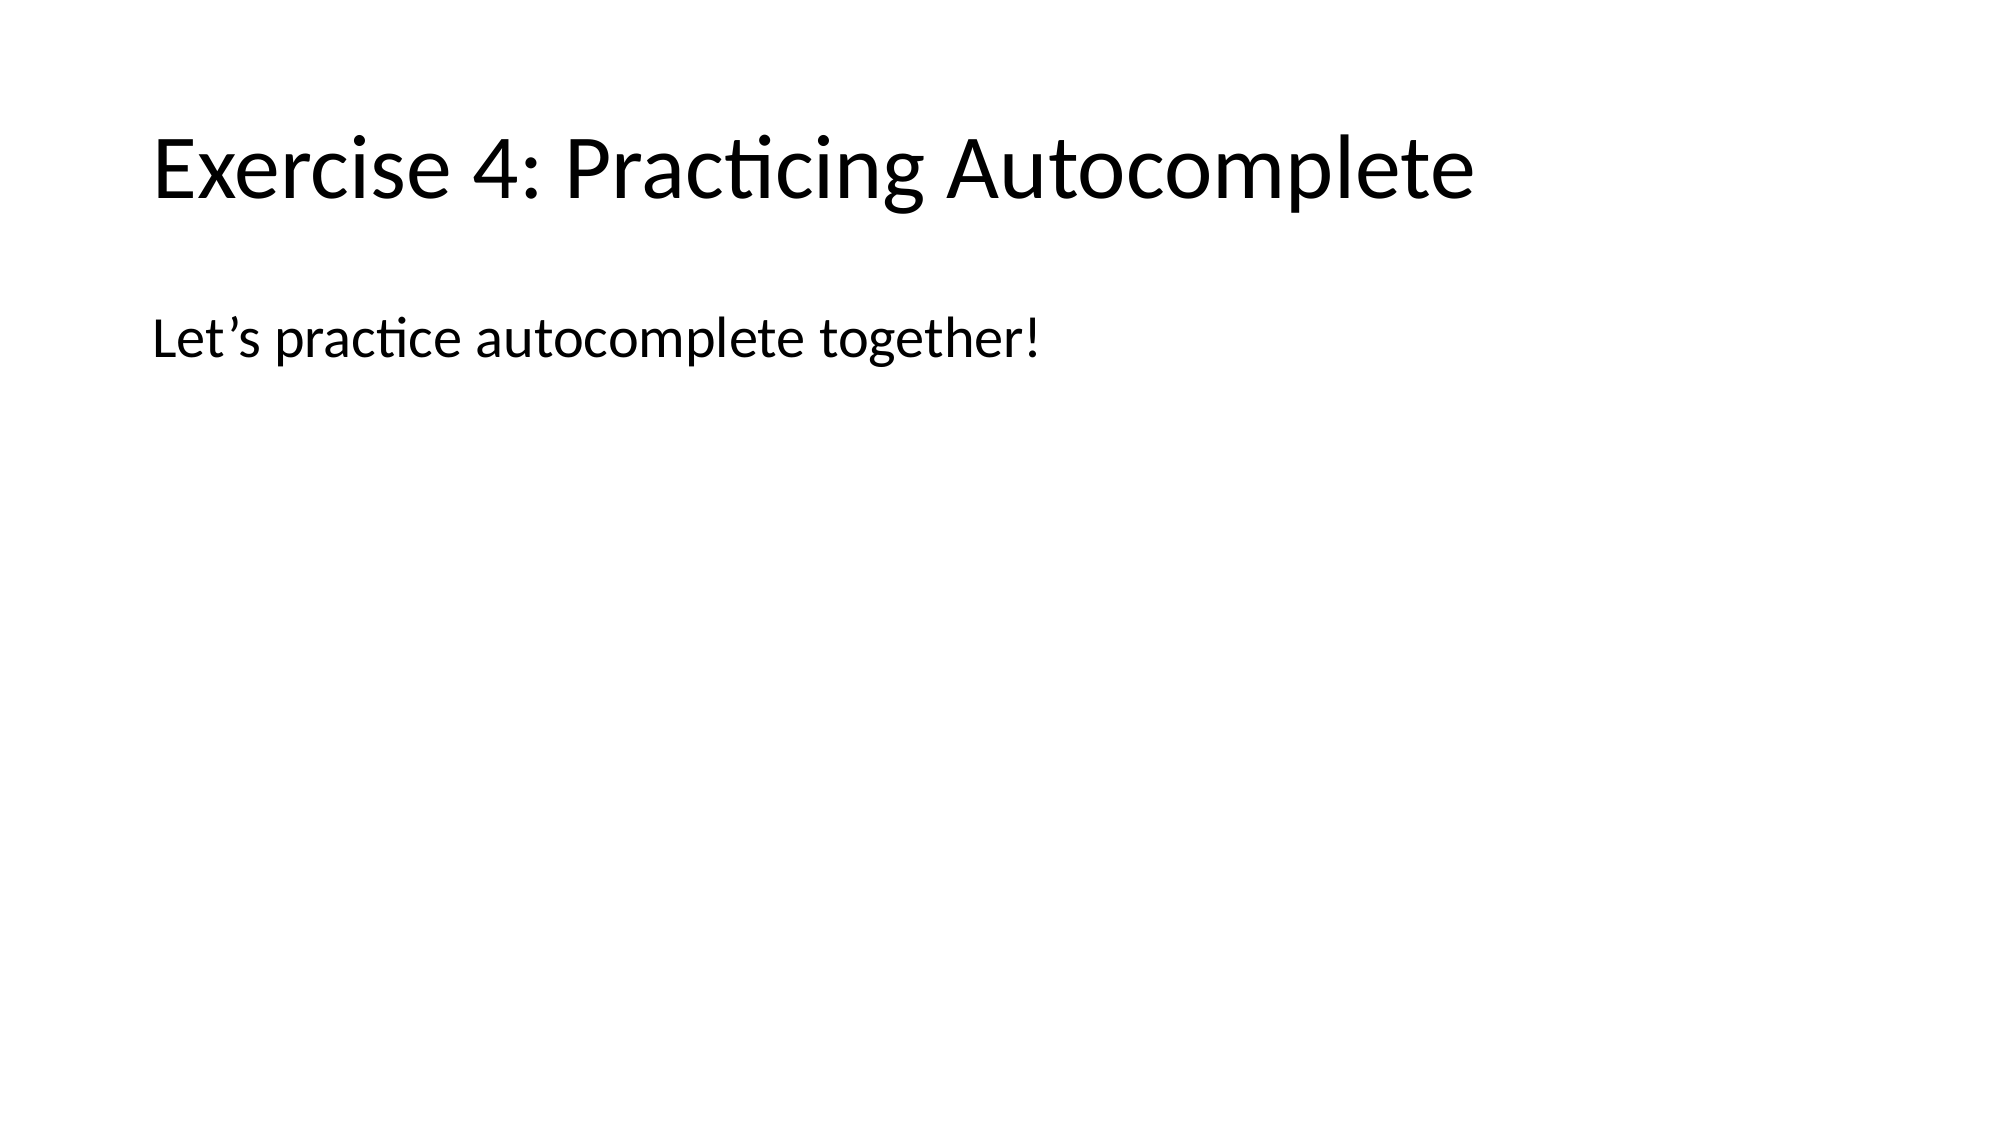

# Exercise 4: Practicing Autocomplete
Let’s practice autocomplete together!